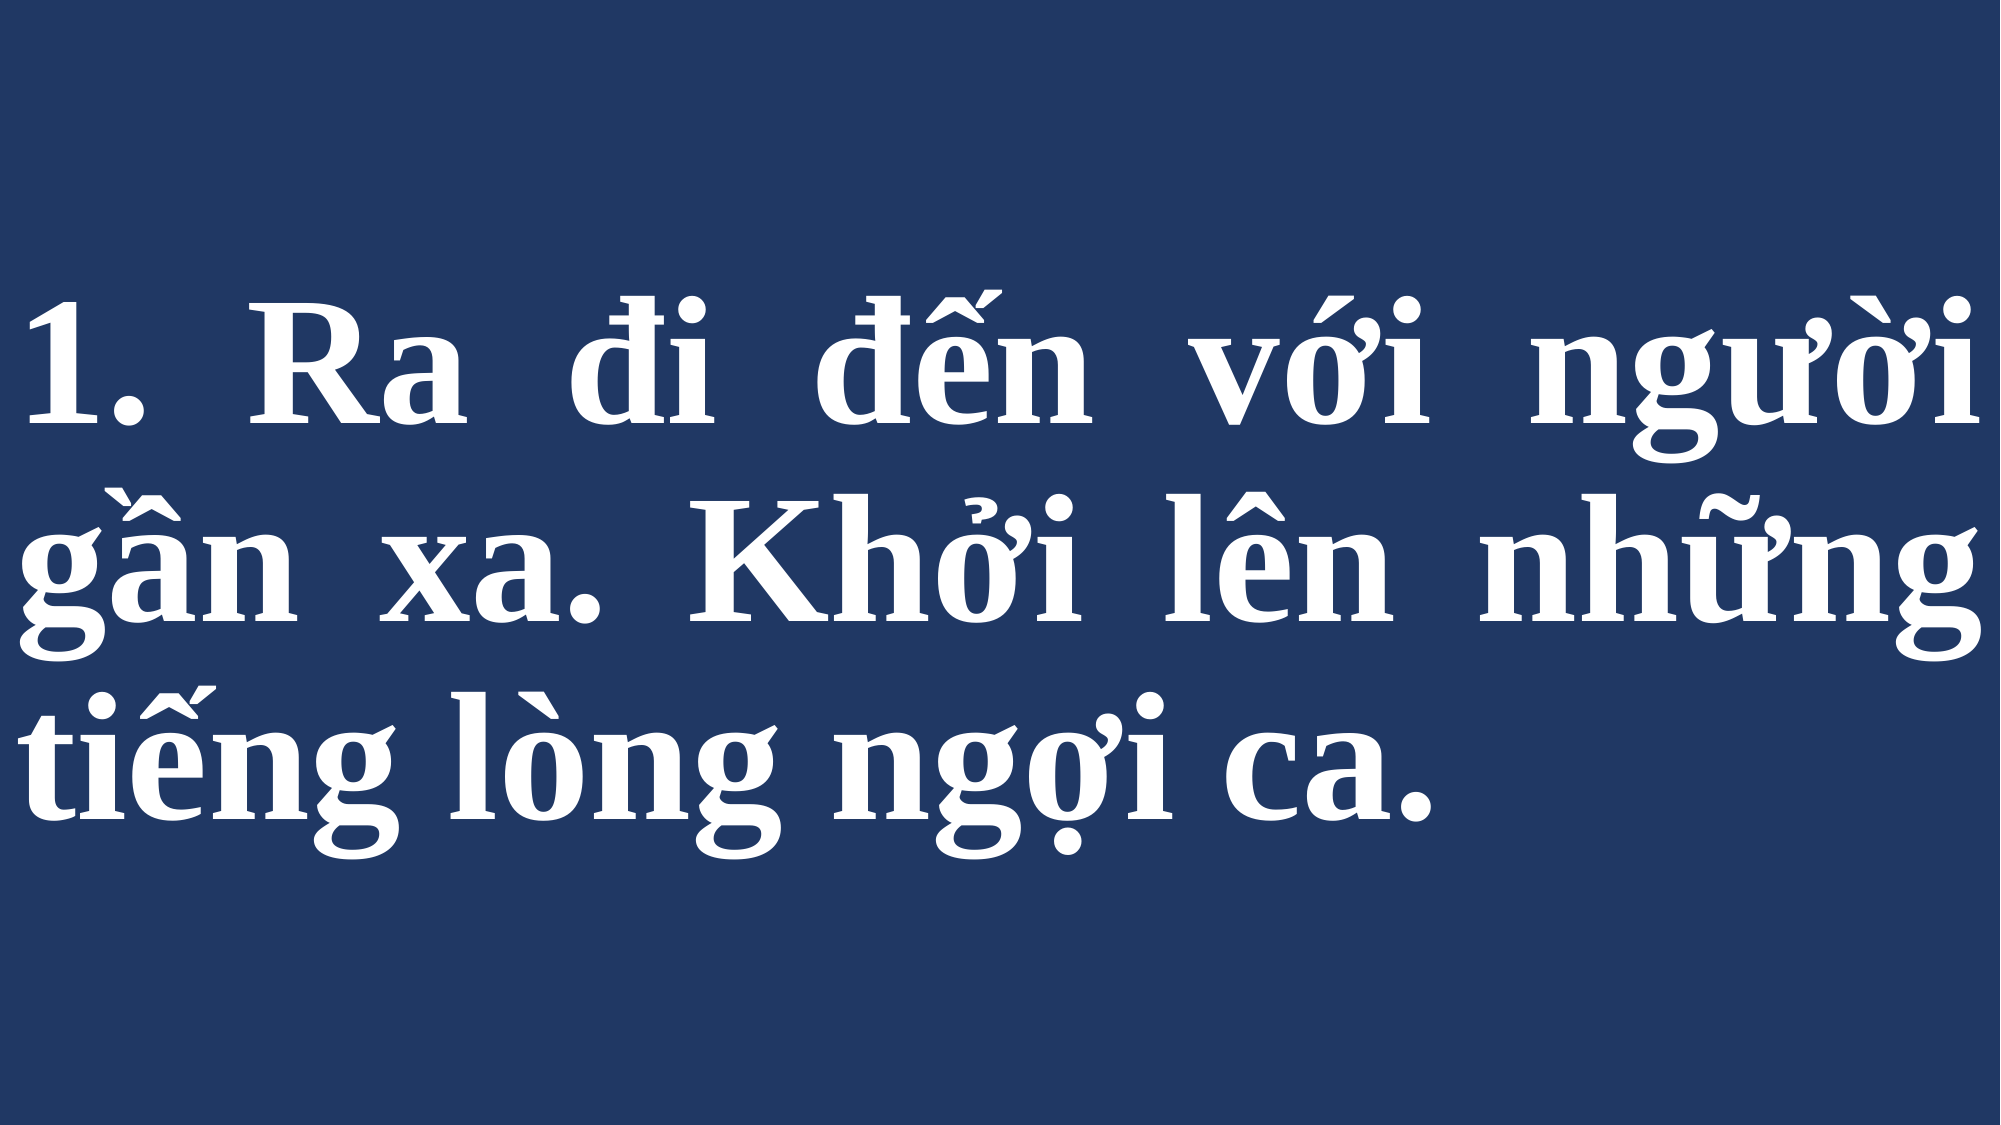

# 1. Ra đi đến với người gần xa. Khởi lên những tiếng lòng ngợi ca.